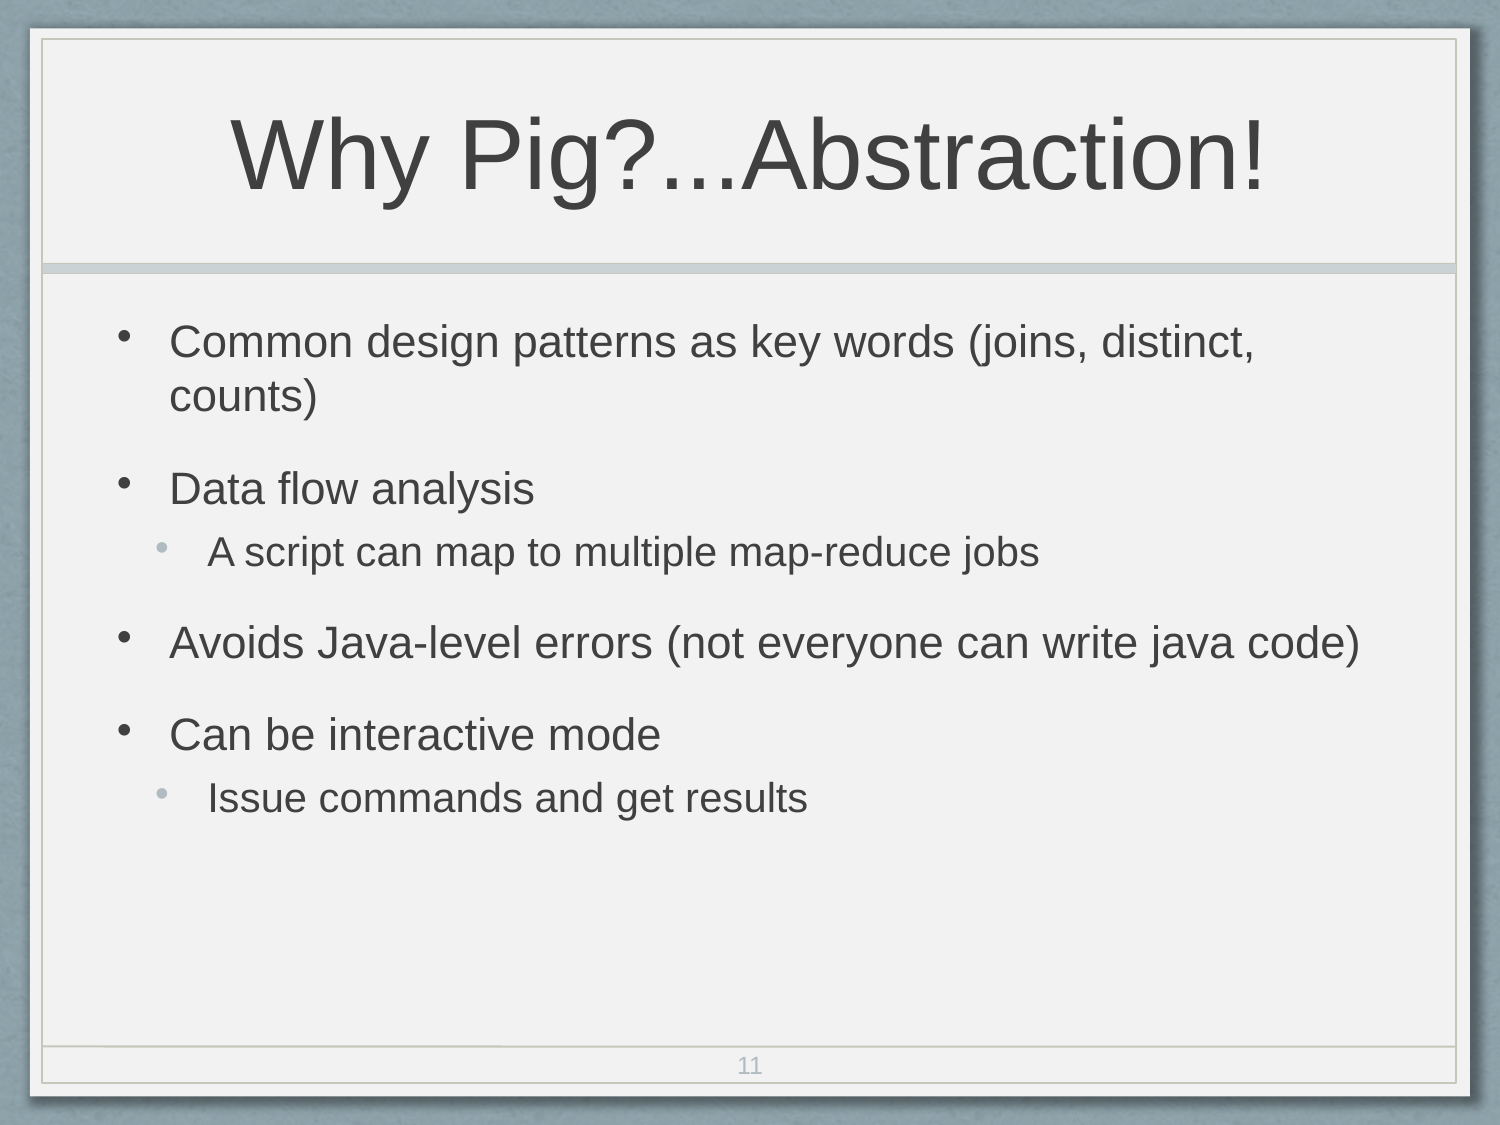

# Why Pig?...Abstraction!
Common design patterns as key words (joins, distinct, counts)
Data flow analysis
A script can map to multiple map-reduce jobs
Avoids Java-level errors (not everyone can write java code)
Can be interactive mode
Issue commands and get results
11